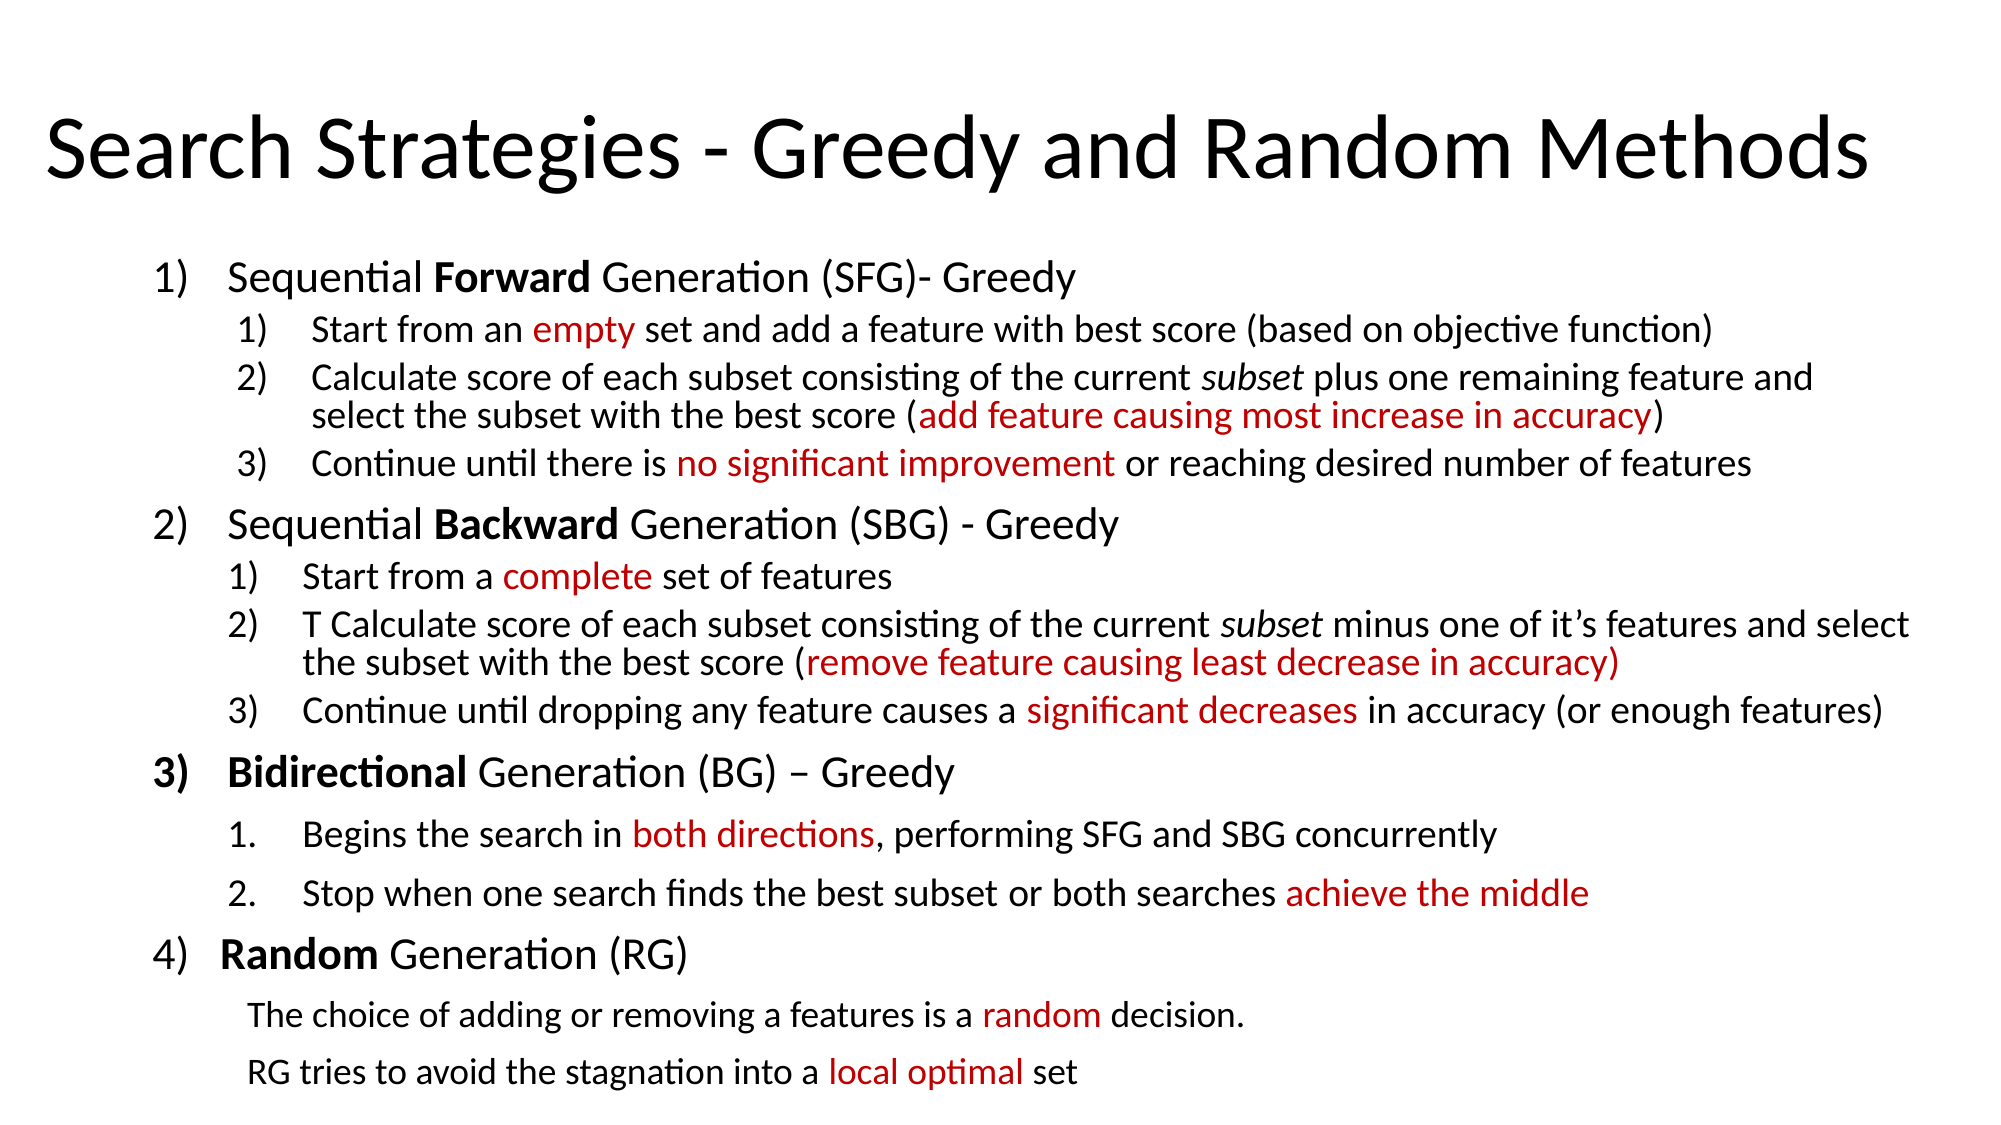

# Search Strategies - Greedy and Random Methods
Sequential Forward Generation (SFG)- Greedy
Start from an empty set and add a feature with best score (based on objective function)
Calculate score of each subset consisting of the current subset plus one remaining feature and select the subset with the best score (add feature causing most increase in accuracy)
Continue until there is no significant improvement or reaching desired number of features
Sequential Backward Generation (SBG) - Greedy
Start from a complete set of features
T Calculate score of each subset consisting of the current subset minus one of it’s features and select the subset with the best score (remove feature causing least decrease in accuracy)
Continue until dropping any feature causes a significant decreases in accuracy (or enough features)
Bidirectional Generation (BG) – Greedy
Begins the search in both directions, performing SFG and SBG concurrently
Stop when one search finds the best subset or both searches achieve the middle
4)   Random Generation (RG)
The choice of adding or removing a features is a random decision.
RG tries to avoid the stagnation into a local optimal set